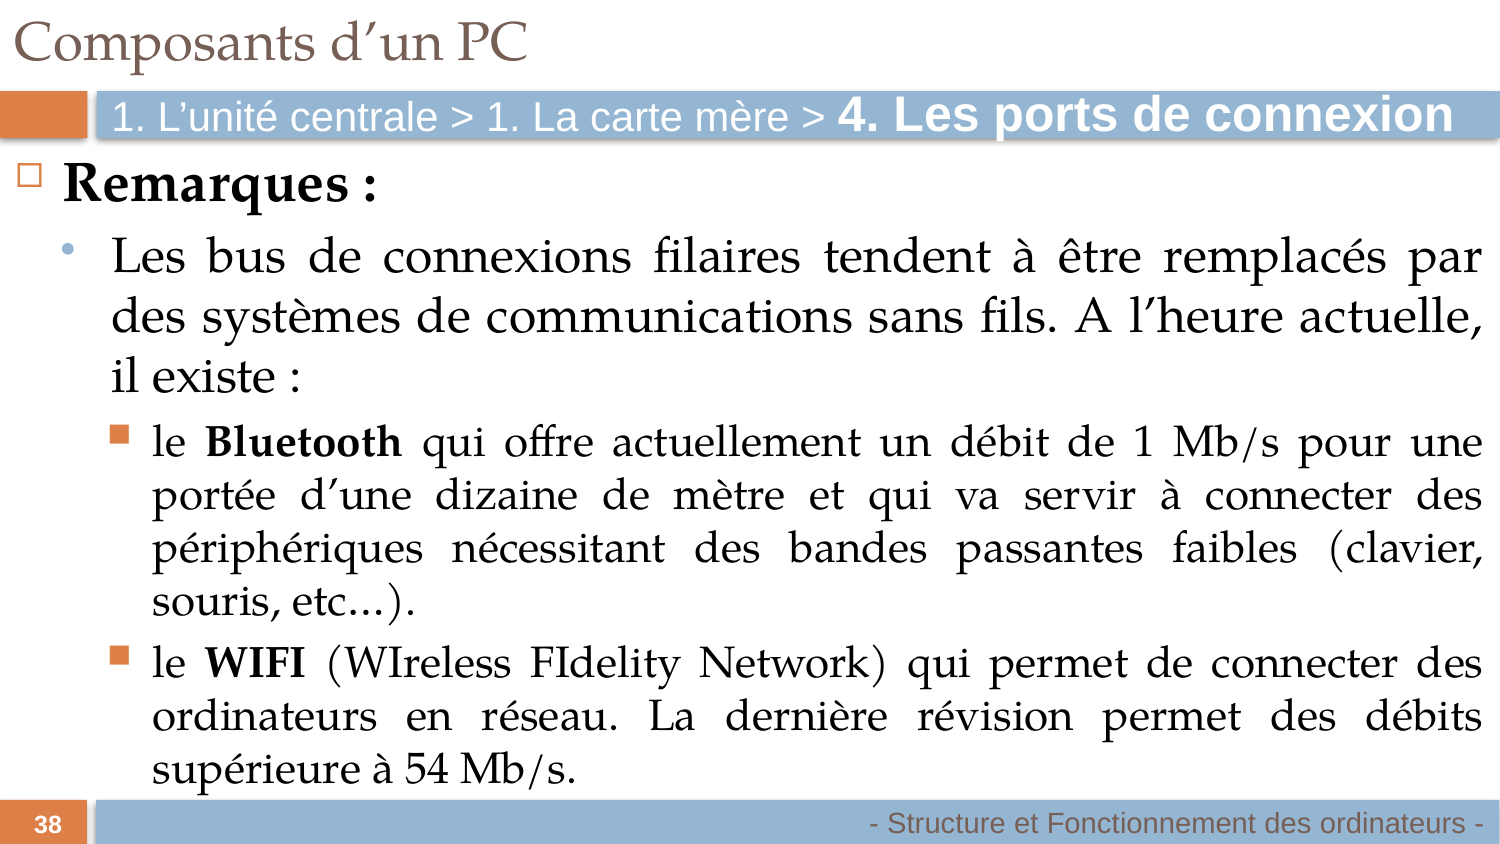

# Composants d’un PC
1. L’unité centrale > 1. La carte mère > 4. Les ports de connexion
Remarques :
Les bus de connexions filaires tendent à être remplacés par des systèmes de communications sans fils. A l’heure actuelle, il existe :
le Bluetooth qui offre actuellement un débit de 1 Mb/s pour une portée d’une dizaine de mètre et qui va servir à connecter des périphériques nécessitant des bandes passantes faibles (clavier, souris, etc…).
le WIFI (WIreless FIdelity Network) qui permet de connecter des ordinateurs en réseau. La dernière révision permet des débits supérieure à 54 Mb/s.
- Structure et Fonctionnement des ordinateurs -